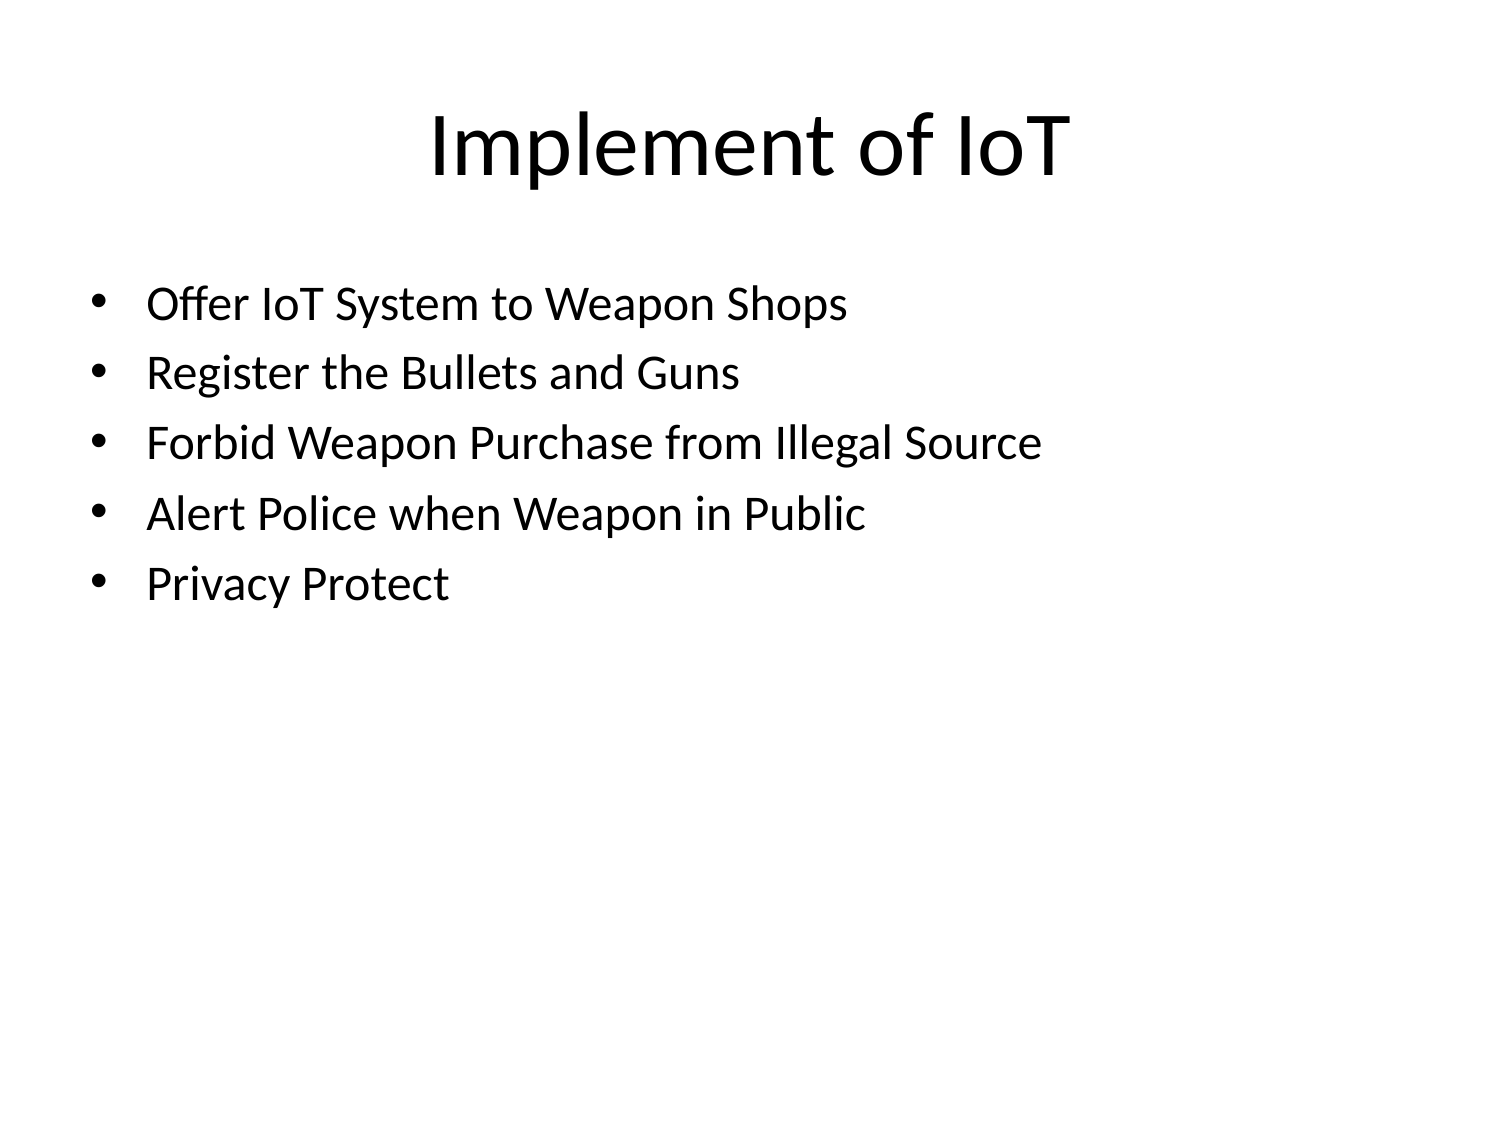

# Implement of IoT
Offer IoT System to Weapon Shops
Register the Bullets and Guns
Forbid Weapon Purchase from Illegal Source
Alert Police when Weapon in Public
Privacy Protect